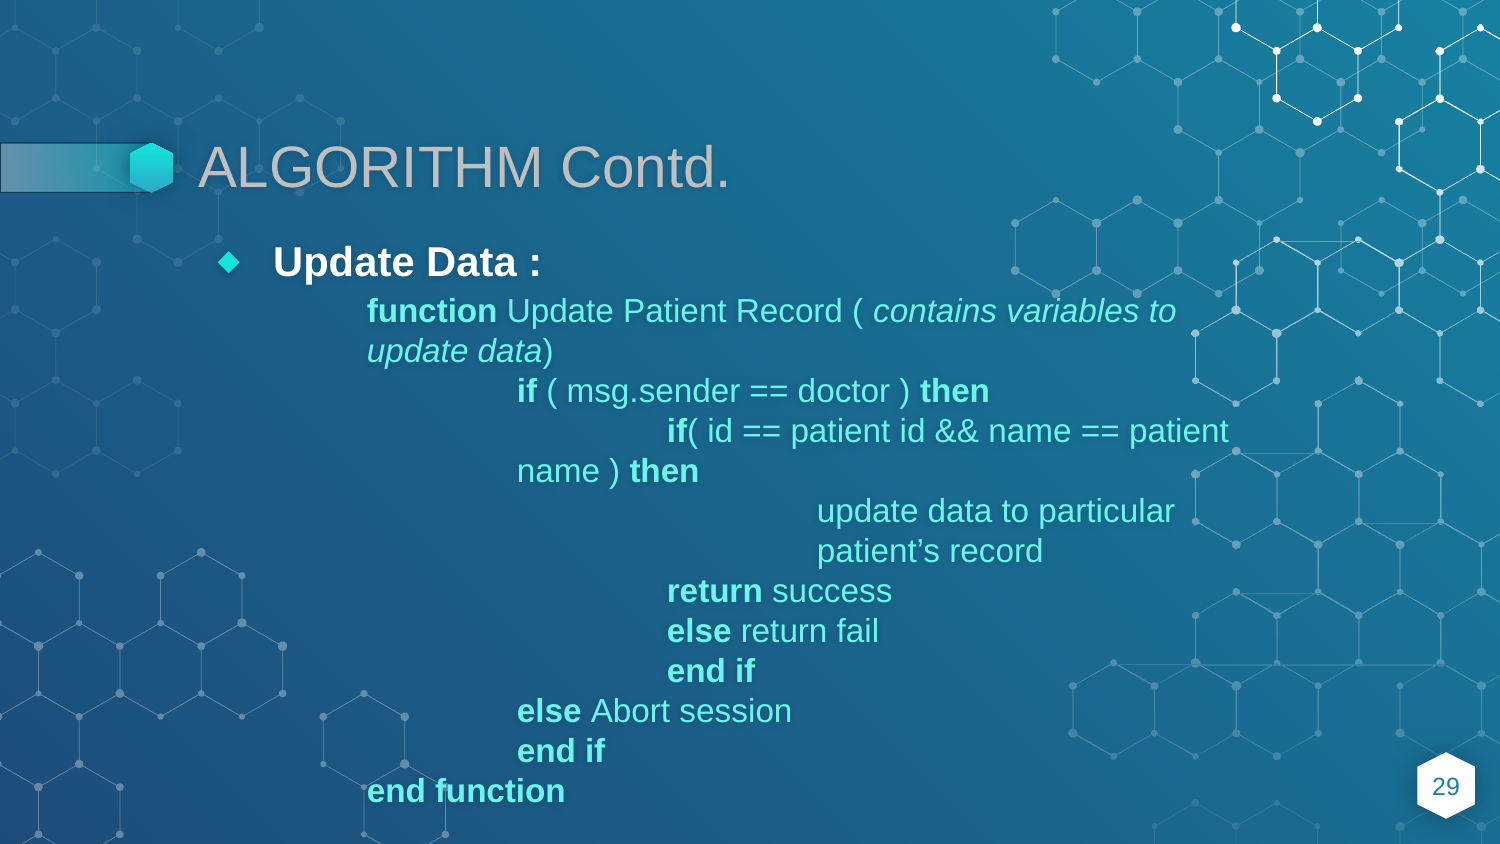

# ALGORITHM Contd.
Update Data :
	function Update Patient Record ( contains variables to
	update data)
		if ( msg.sender == doctor ) then
			if( id == patient id && name == patient 			name ) then
				update data to particular 					patient’s record
			return success
			else return fail
			end if
		else Abort session
		end if
	end function
29